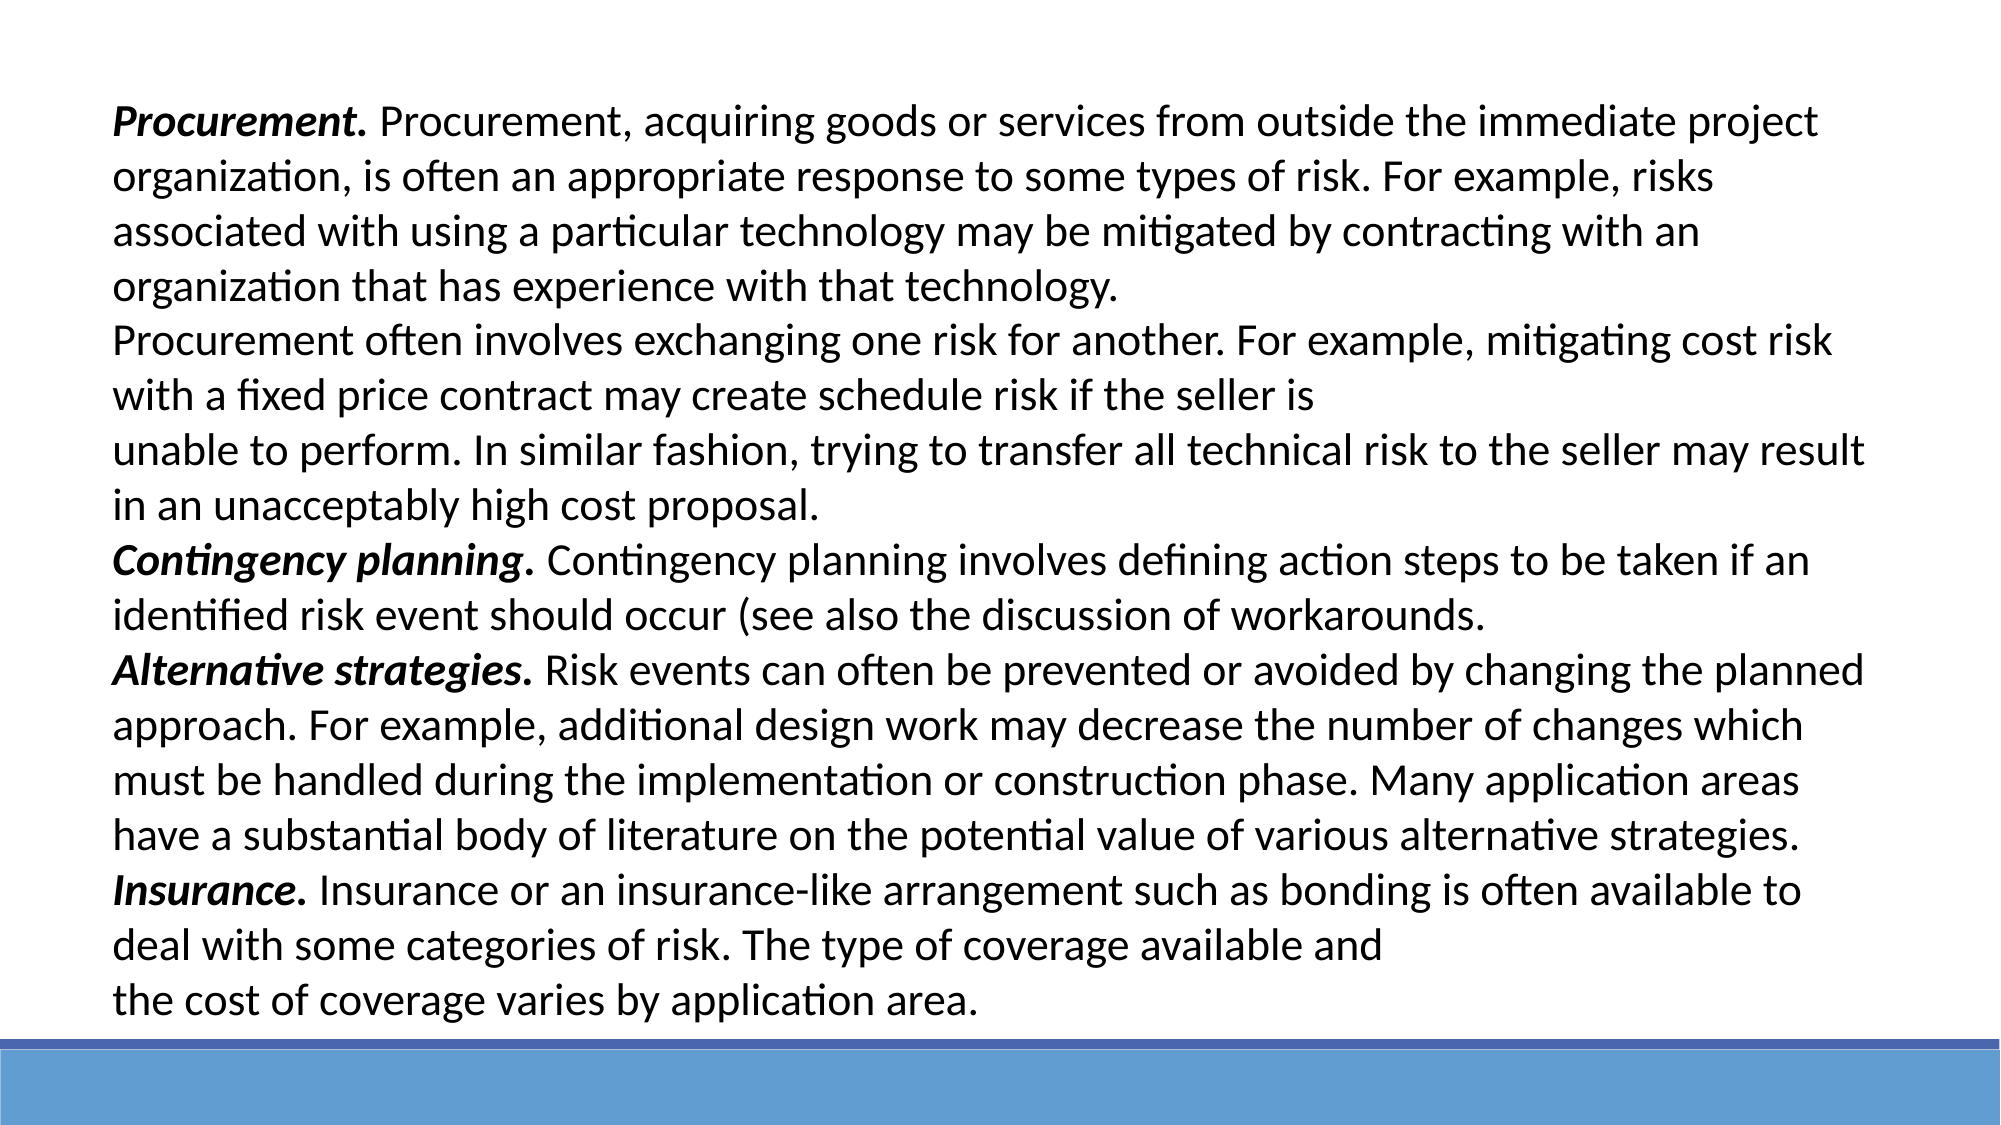

Procurement. Procurement, acquiring goods or services from outside the immediate project organization, is often an appropriate response to some types of risk. For example, risks associated with using a particular technology may be mitigated by contracting with an organization that has experience with that technology.
Procurement often involves exchanging one risk for another. For example, mitigating cost risk with a fixed price contract may create schedule risk if the seller is
unable to perform. In similar fashion, trying to transfer all technical risk to the seller may result in an unacceptably high cost proposal.
Contingency planning. Contingency planning involves defining action steps to be taken if an identified risk event should occur (see also the discussion of workarounds.
Alternative strategies. Risk events can often be prevented or avoided by changing the planned approach. For example, additional design work may decrease the number of changes which must be handled during the implementation or construction phase. Many application areas have a substantial body of literature on the potential value of various alternative strategies.
Insurance. Insurance or an insurance-like arrangement such as bonding is often available to deal with some categories of risk. The type of coverage available and
the cost of coverage varies by application area.